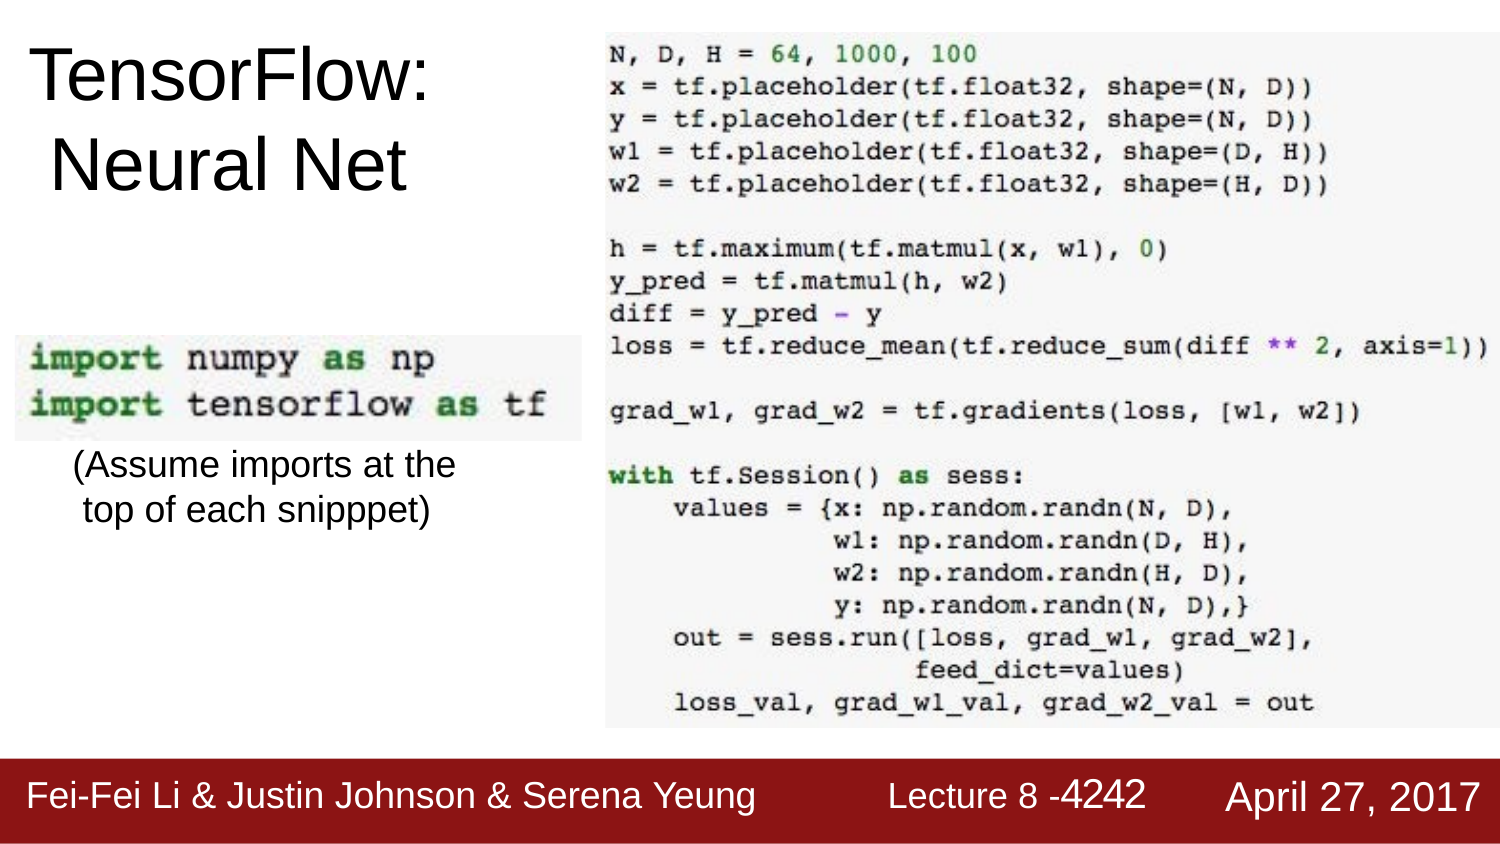

# TensorFlow:  Neural Net

(Assume imports at the  top of each snipppet)
Lecture 8 -4242
April 27, 2017
Fei-Fei Li & Justin Johnson & Serena Yeung